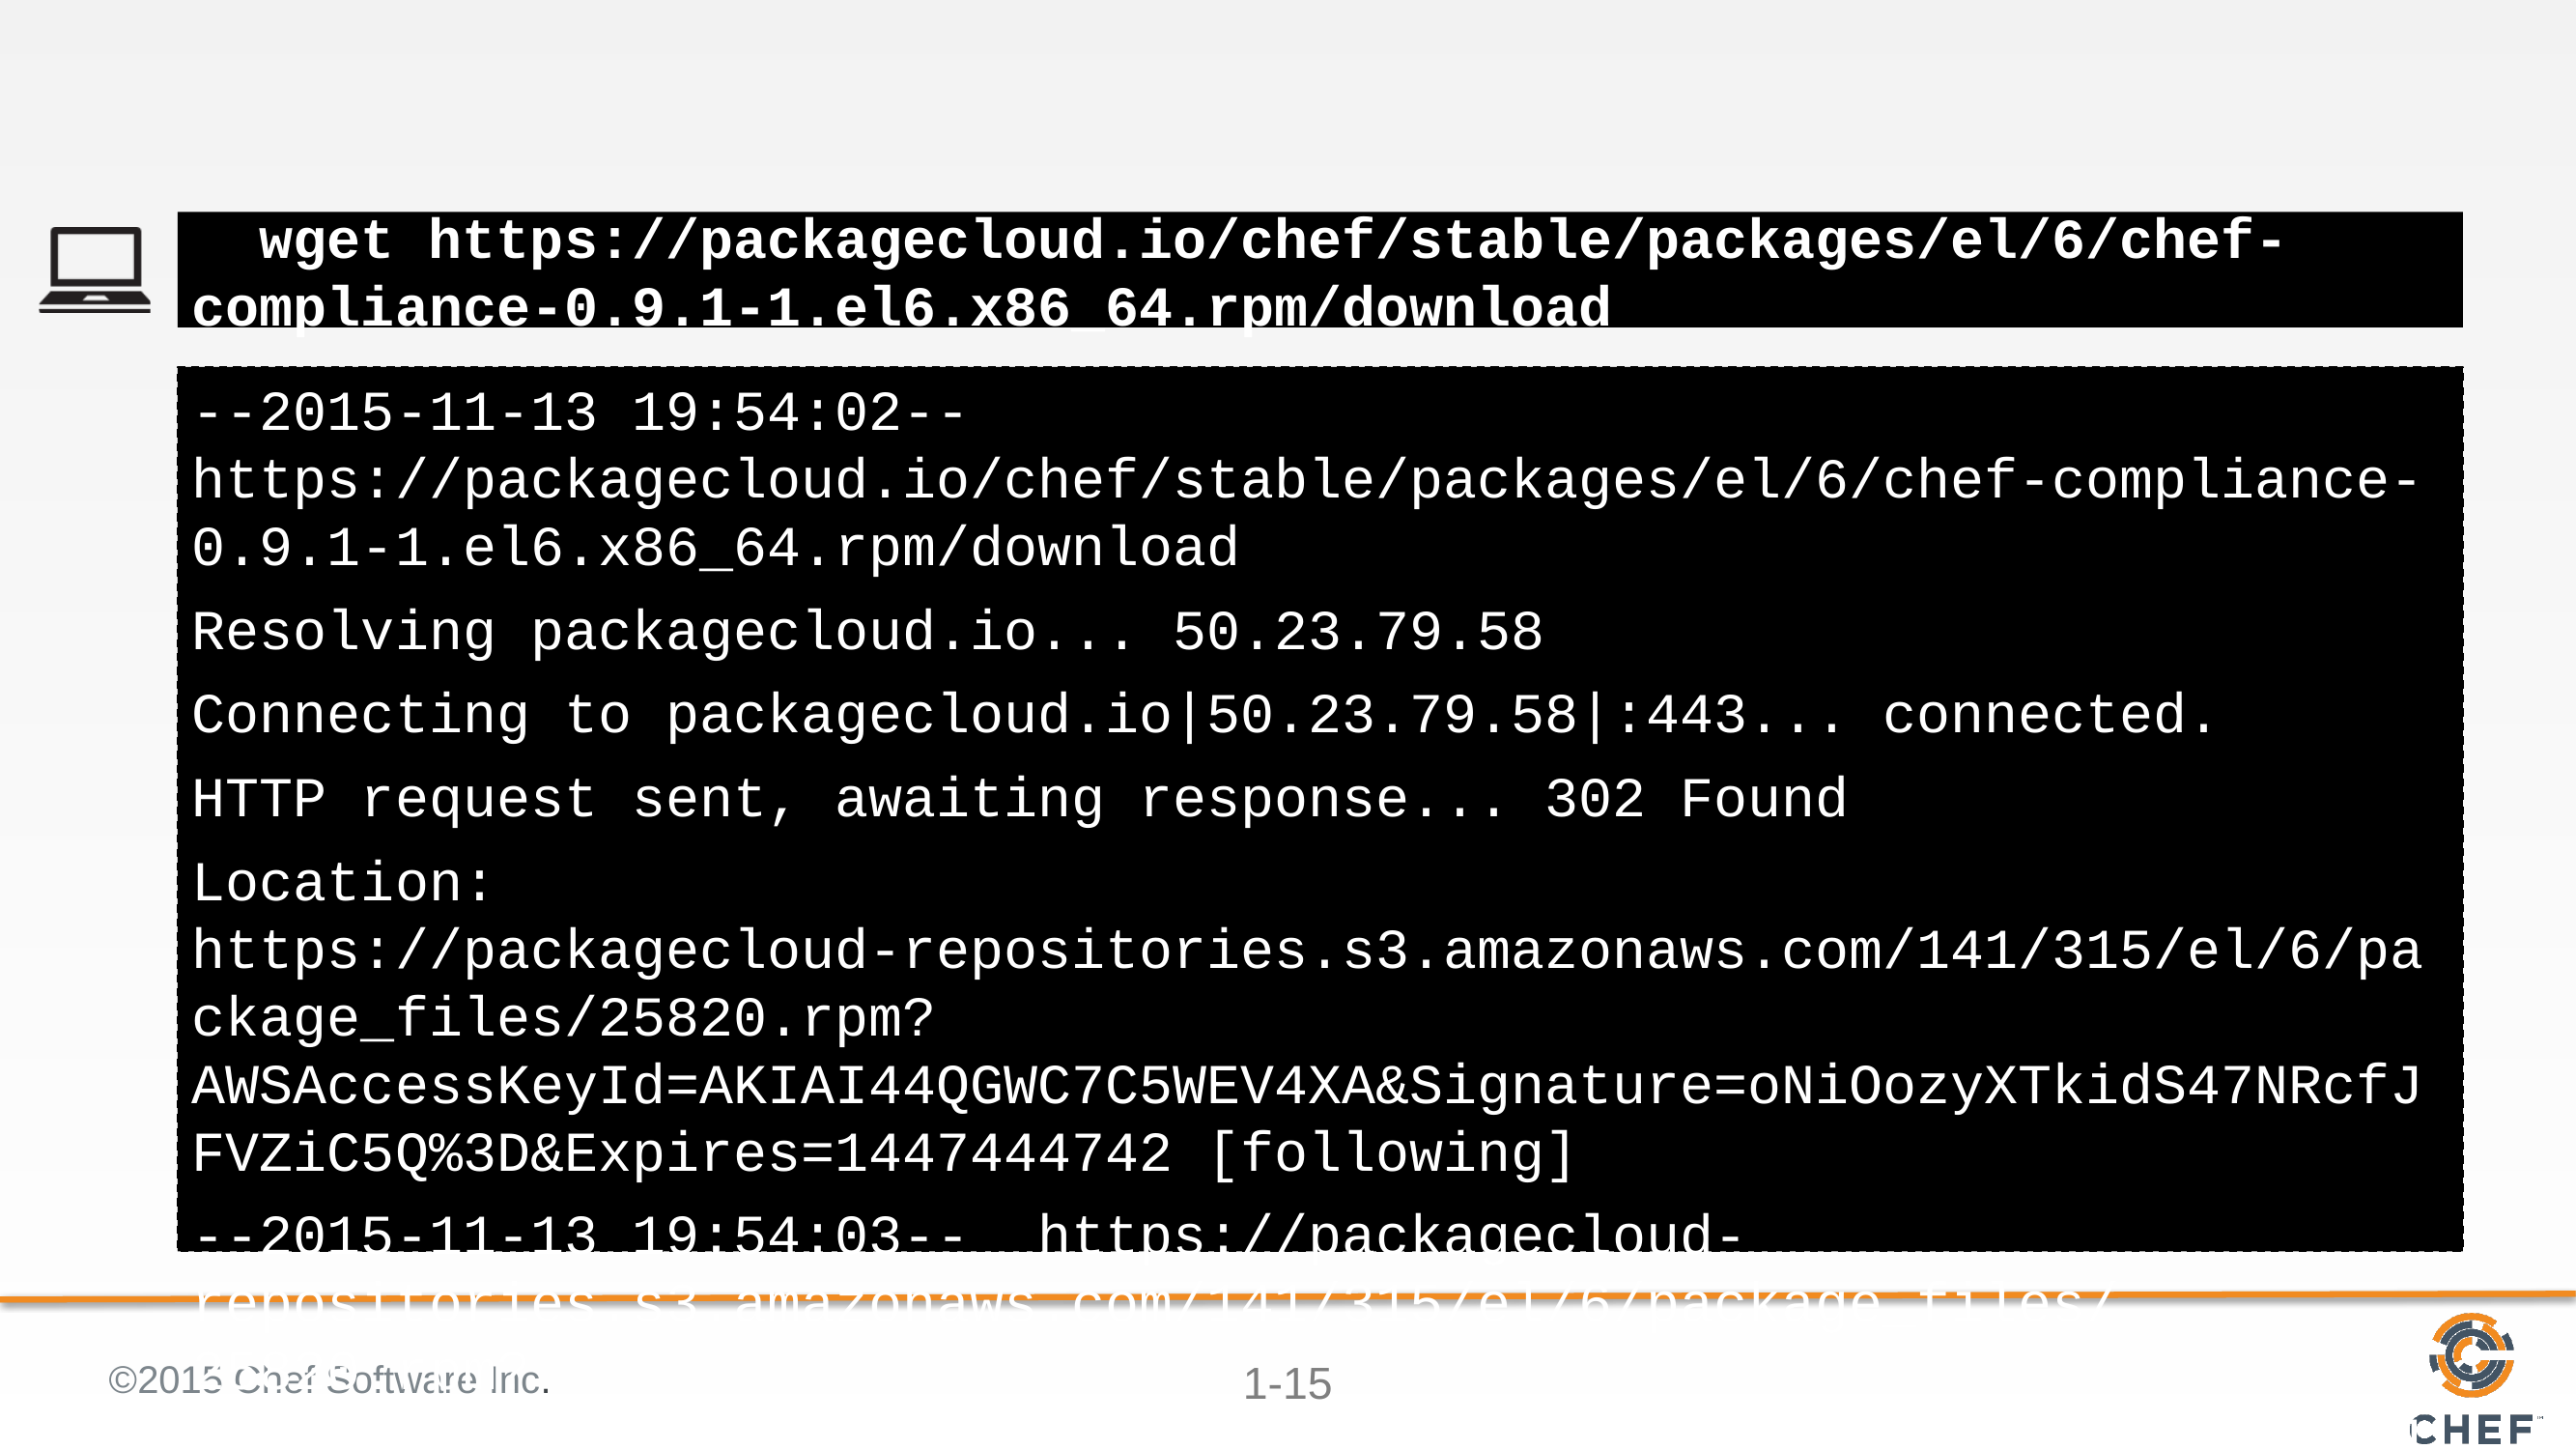

#
  wget https://packagecloud.io/chef/stable/packages/el/6/chef-compliance-0.9.1-1.el6.x86_64.rpm/download
--2015-11-13 19:54:02--  https://packagecloud.io/chef/stable/packages/el/6/chef-compliance-0.9.1-1.el6.x86_64.rpm/download
Resolving packagecloud.io... 50.23.79.58
Connecting to packagecloud.io|50.23.79.58|:443... connected.
HTTP request sent, awaiting response... 302 Found
Location: https://packagecloud-repositories.s3.amazonaws.com/141/315/el/6/package_files/25820.rpm?AWSAccessKeyId=AKIAI44QGWC7C5WEV4XA&Signature=oNiOozyXTkidS47NRcfJFVZiC5Q%3D&Expires=1447444742 [following]
--2015-11-13 19:54:03--  https://packagecloud-repositories.s3.amazonaws.com/141/315/el/6/package_files/25820.rpm?AWSAccessKeyId=AKIAI44QGWC7C5WEV4XA&Signature=oNiOozyXTkidS47NRcfJFVZiC5Q%3D&Expires=1447444742
Resolving packagecloud-repositories.s3.amazonaws.com... 54.231.236.17
Connecting to packagecloud-repositories.s3.amazonaws.com|54.231.236.17|:443... connected.
HTTP request sent, awaiting response... 200 OK
Length: 142162851 (136M) [application/x-rpm]
Saving to: “download”

100%[======================================>] 142,162,851 8.13M/s   in 21s

2015-11-13 19:54:24 (6.32 MB/s) - “download” saved [142162851/142162851]